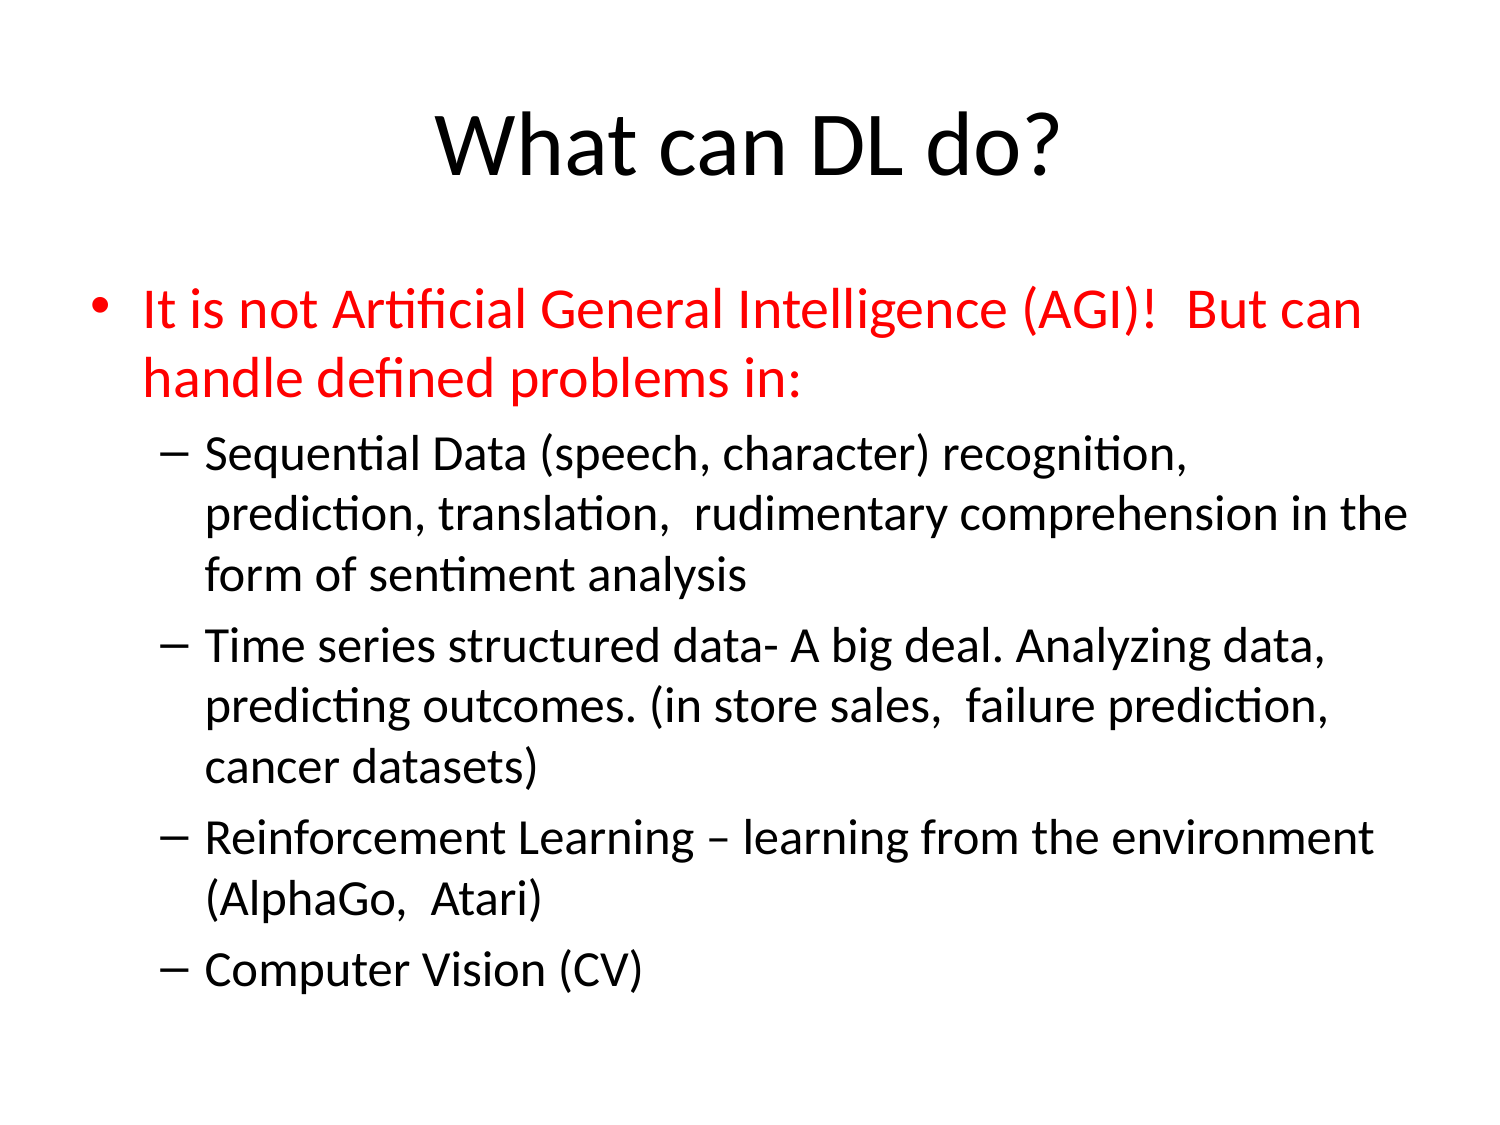

# What can DL do?
It is not Artificial General Intelligence (AGI)!  But can handle defined problems in:
Sequential Data (speech, character) recognition, prediction, translation,  rudimentary comprehension in the form of sentiment analysis
Time series structured data- A big deal. Analyzing data, predicting outcomes. (in store sales,  failure prediction, cancer datasets)
Reinforcement Learning – learning from the environment (AlphaGo,  Atari)
Computer Vision (CV)